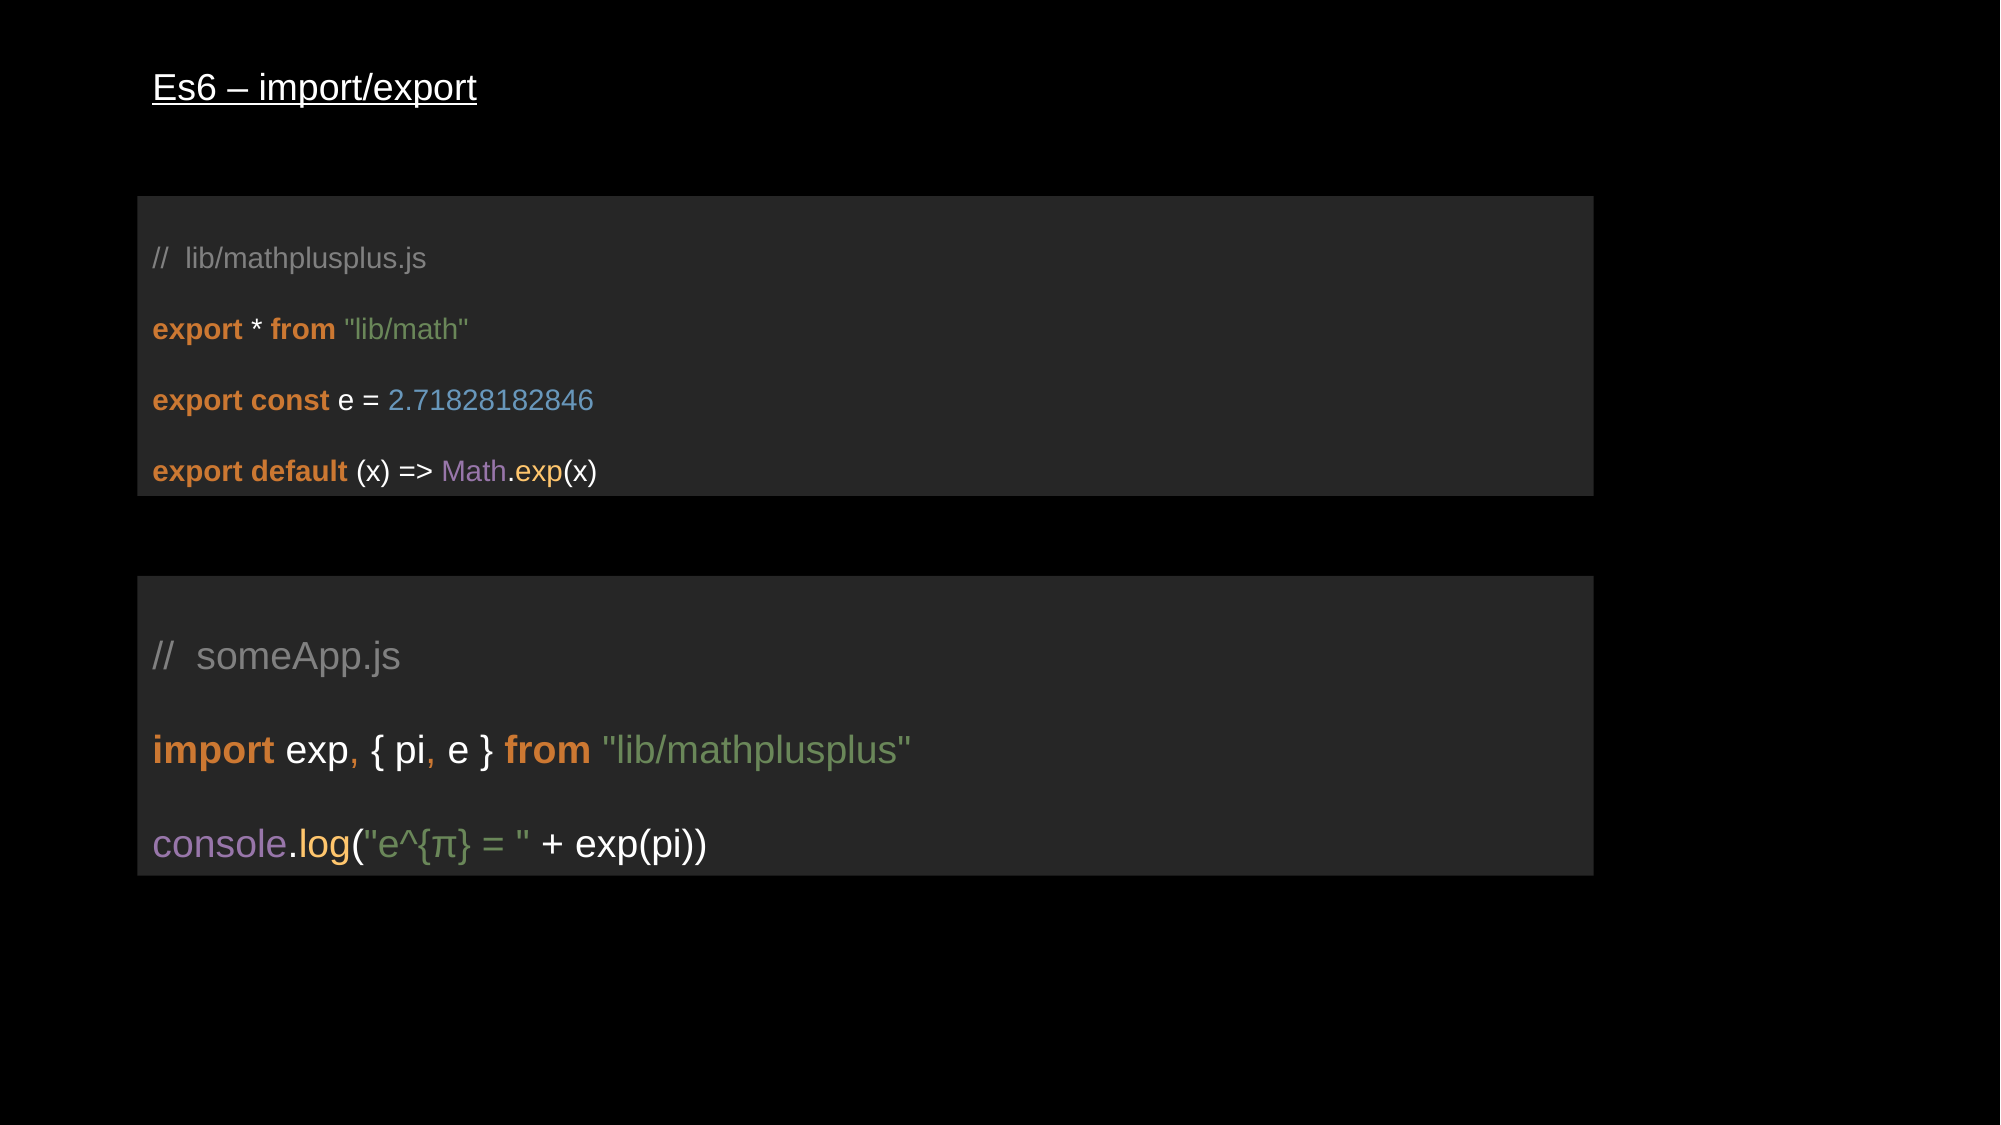

# Es6 – import/export
//  lib/mathplusplus.js
export * from "lib/math"
export const e = 2.71828182846
export default (x) => Math.exp(x)
//  someApp.js
import exp, { pi, e } from "lib/mathplusplus"
console.log("e^{π} = " + exp(pi))